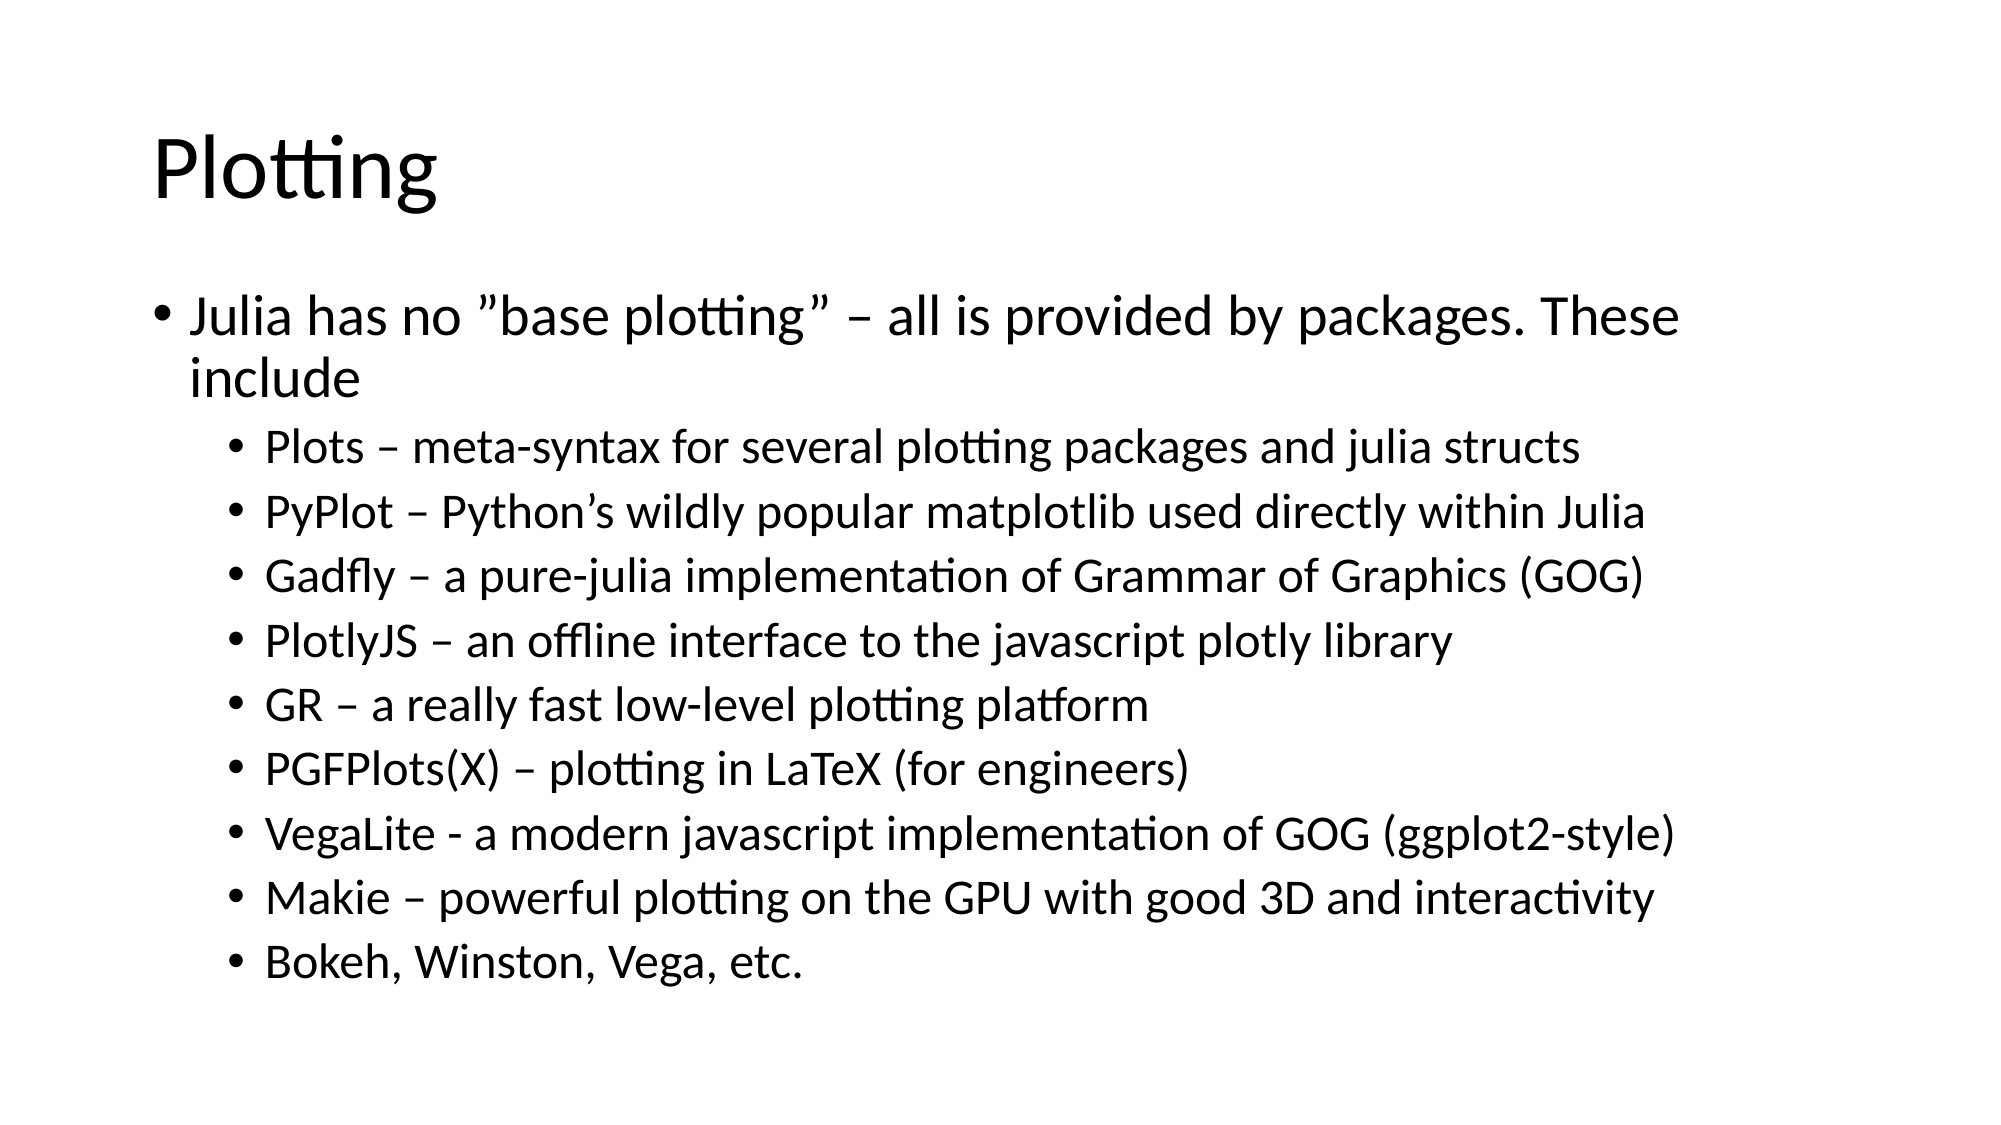

# Plotting
Julia has no ”base plotting” – all is provided by packages. These include
Plots – meta-syntax for several plotting packages and julia structs
PyPlot – Python’s wildly popular matplotlib used directly within Julia
Gadfly – a pure-julia implementation of Grammar of Graphics (GOG)
PlotlyJS – an offline interface to the javascript plotly library
GR – a really fast low-level plotting platform
PGFPlots(X) – plotting in LaTeX (for engineers)
VegaLite - a modern javascript implementation of GOG (ggplot2-style)
Makie – powerful plotting on the GPU with good 3D and interactivity
Bokeh, Winston, Vega, etc.